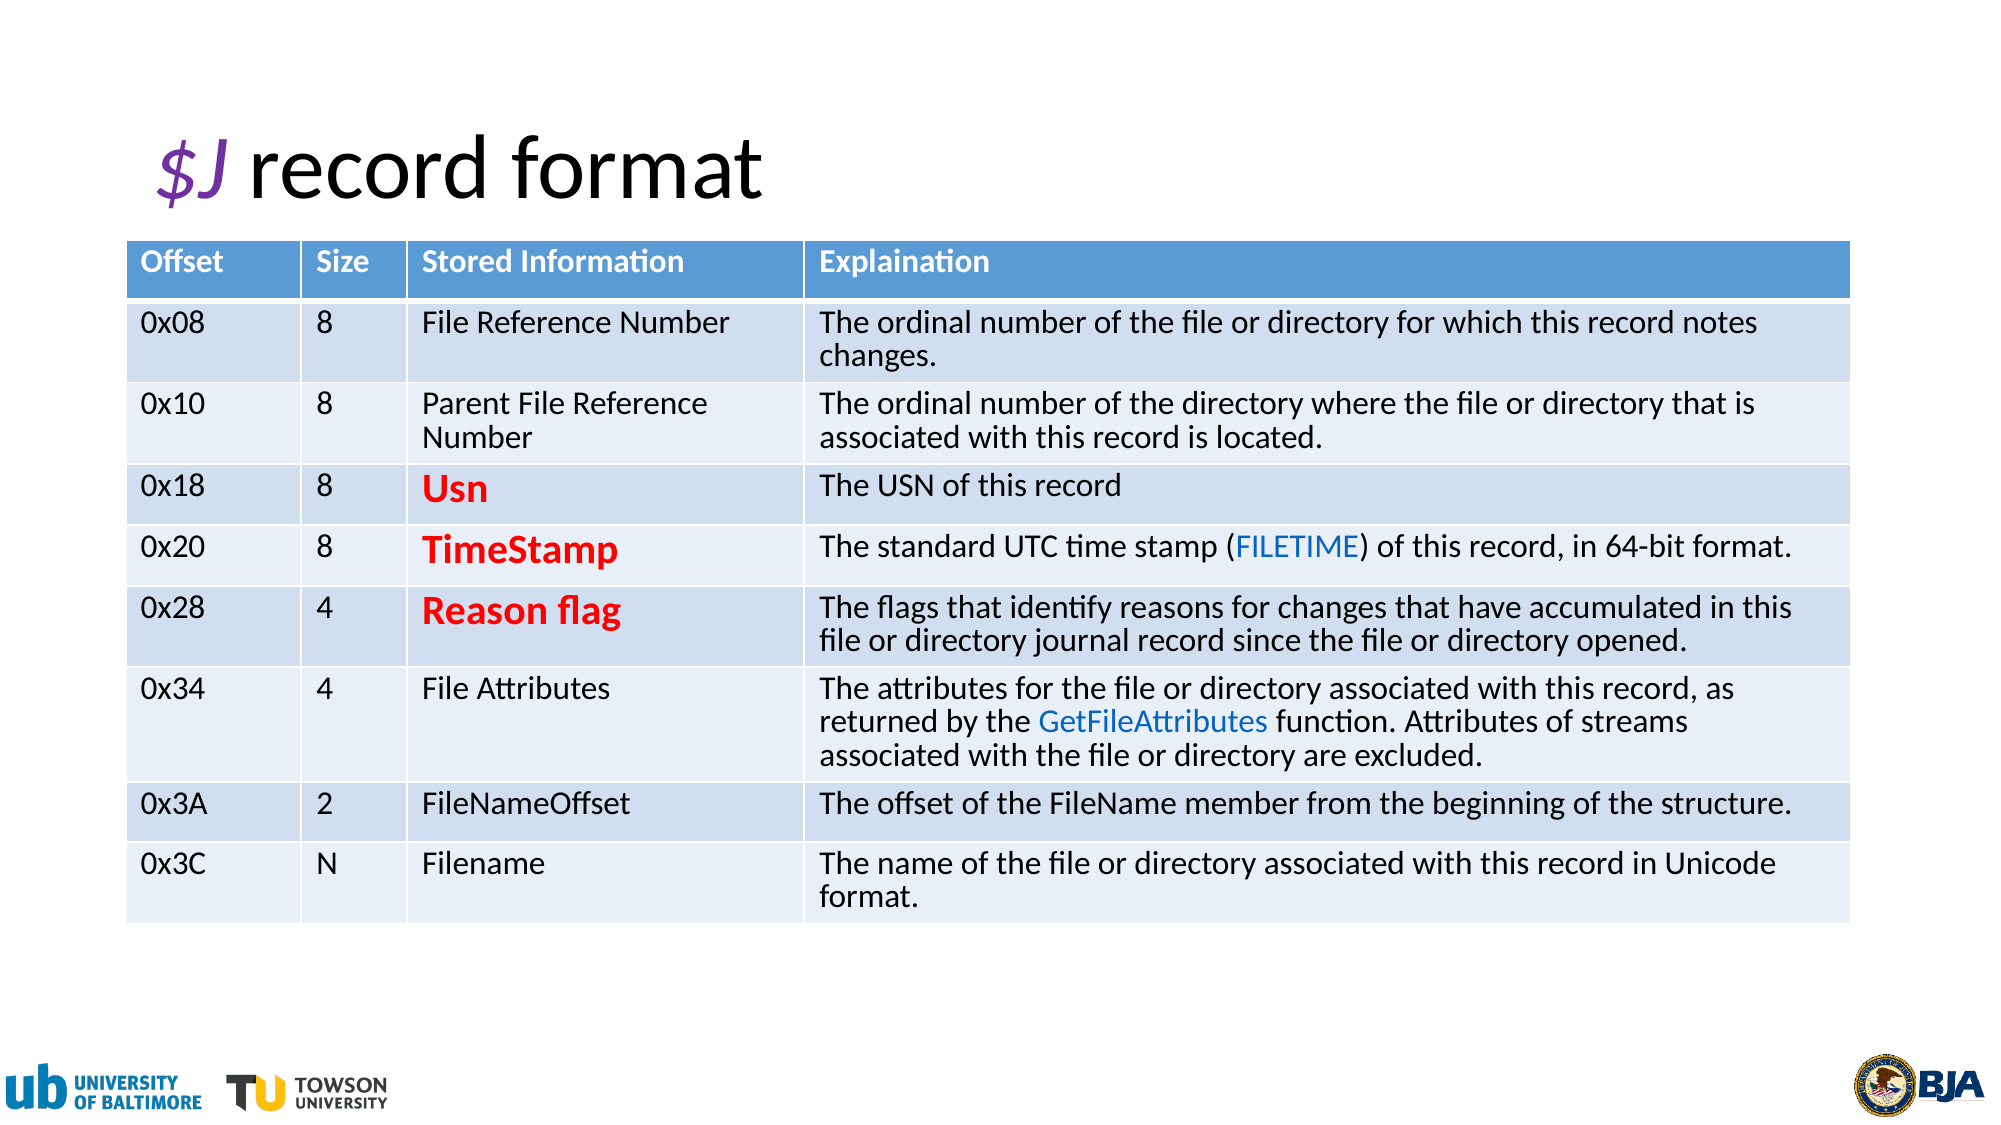

# $J record format
| Offset | Size | Stored Information | Explaination |
| --- | --- | --- | --- |
| 0x08 | 8 | File Reference Number | The ordinal number of the file or directory for which this record notes changes. |
| 0x10 | 8 | Parent File Reference Number | The ordinal number of the directory where the file or directory that is associated with this record is located. |
| 0x18 | 8 | Usn | The USN of this record |
| 0x20 | 8 | TimeStamp | The standard UTC time stamp (FILETIME) of this record, in 64-bit format. |
| 0x28 | 4 | Reason flag | The flags that identify reasons for changes that have accumulated in this file or directory journal record since the file or directory opened. |
| 0x34 | 4 | File Attributes | The attributes for the file or directory associated with this record, as returned by the GetFileAttributes function. Attributes of streams associated with the file or directory are excluded. |
| 0x3A | 2 | FileNameOffset | The offset of the FileName member from the beginning of the structure. |
| 0x3C | N | Filename | The name of the file or directory associated with this record in Unicode format. |